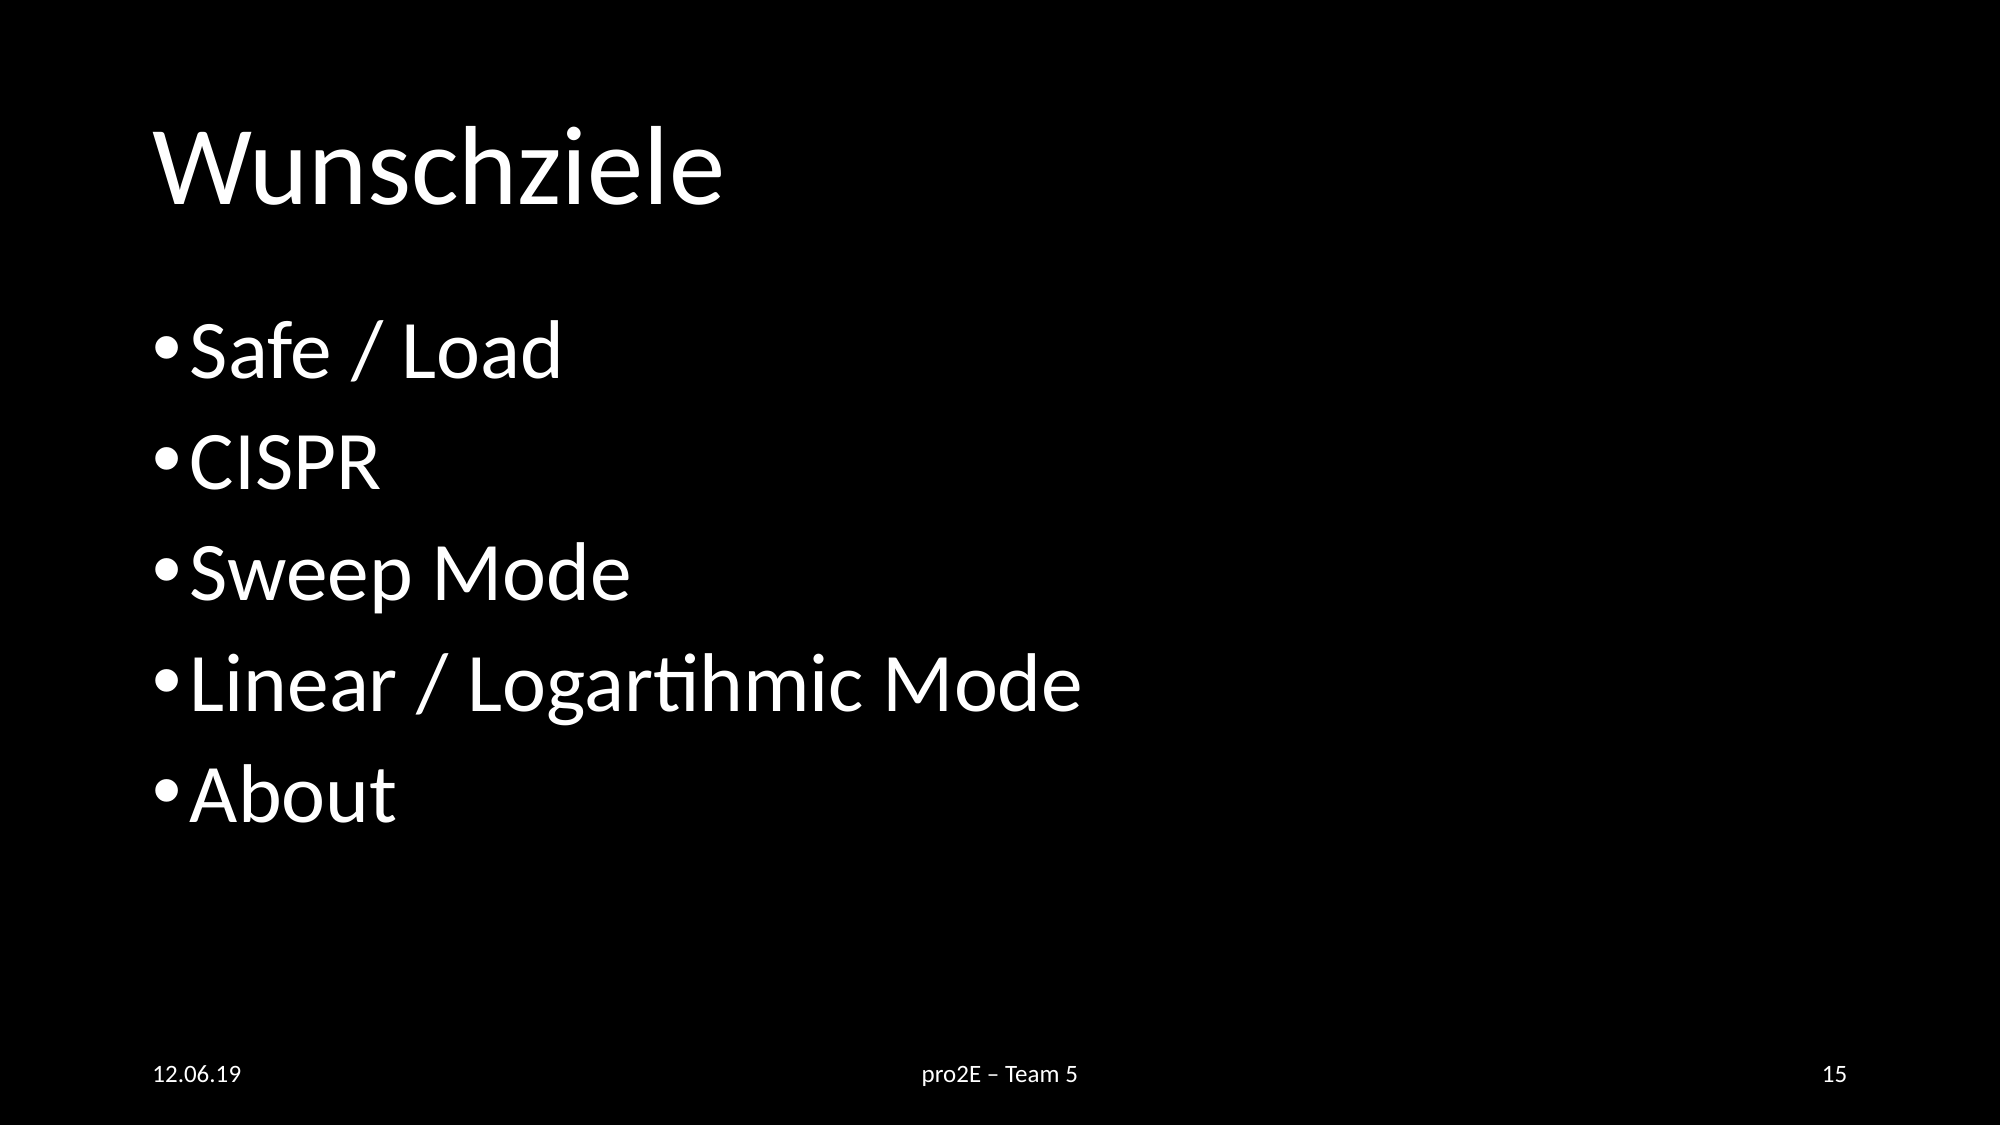

# Wunschziele
Safe / Load
CISPR
Sweep Mode
Linear / Logartihmic Mode
About

12.06.19
pro2E – Team 5
15